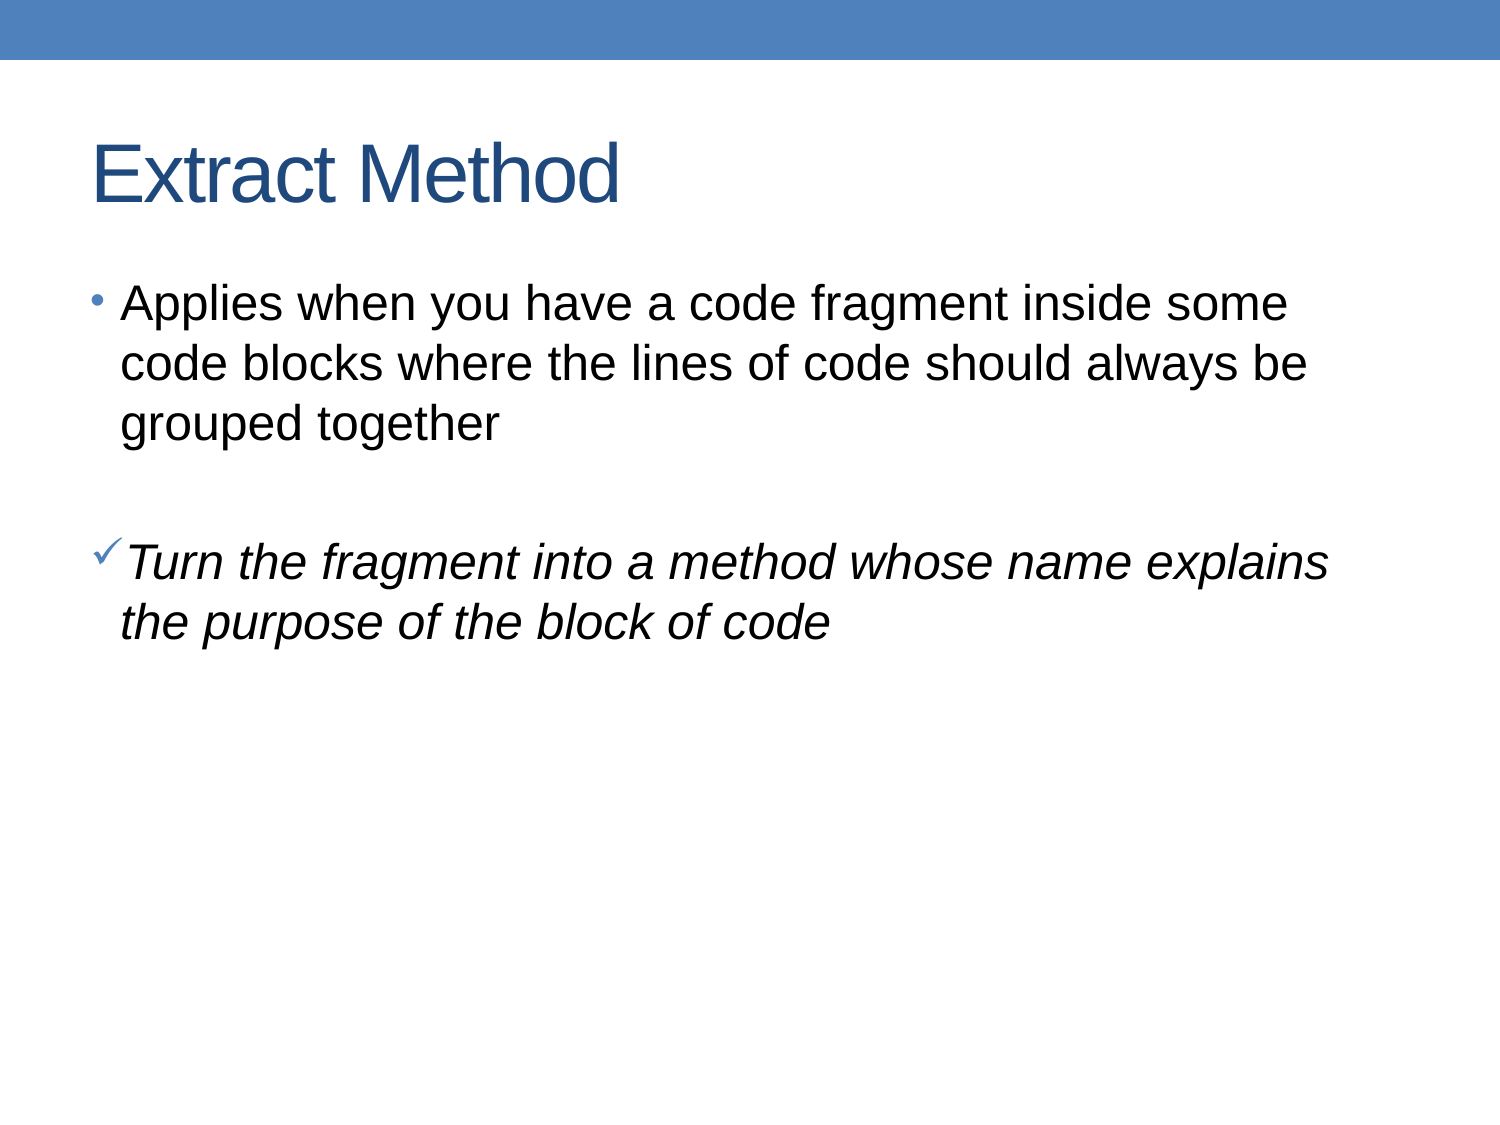

8
# Extract Method
Applies when you have a code fragment inside some code blocks where the lines of code should always be grouped together

Turn the fragment into a method whose name explains the purpose of the block of code